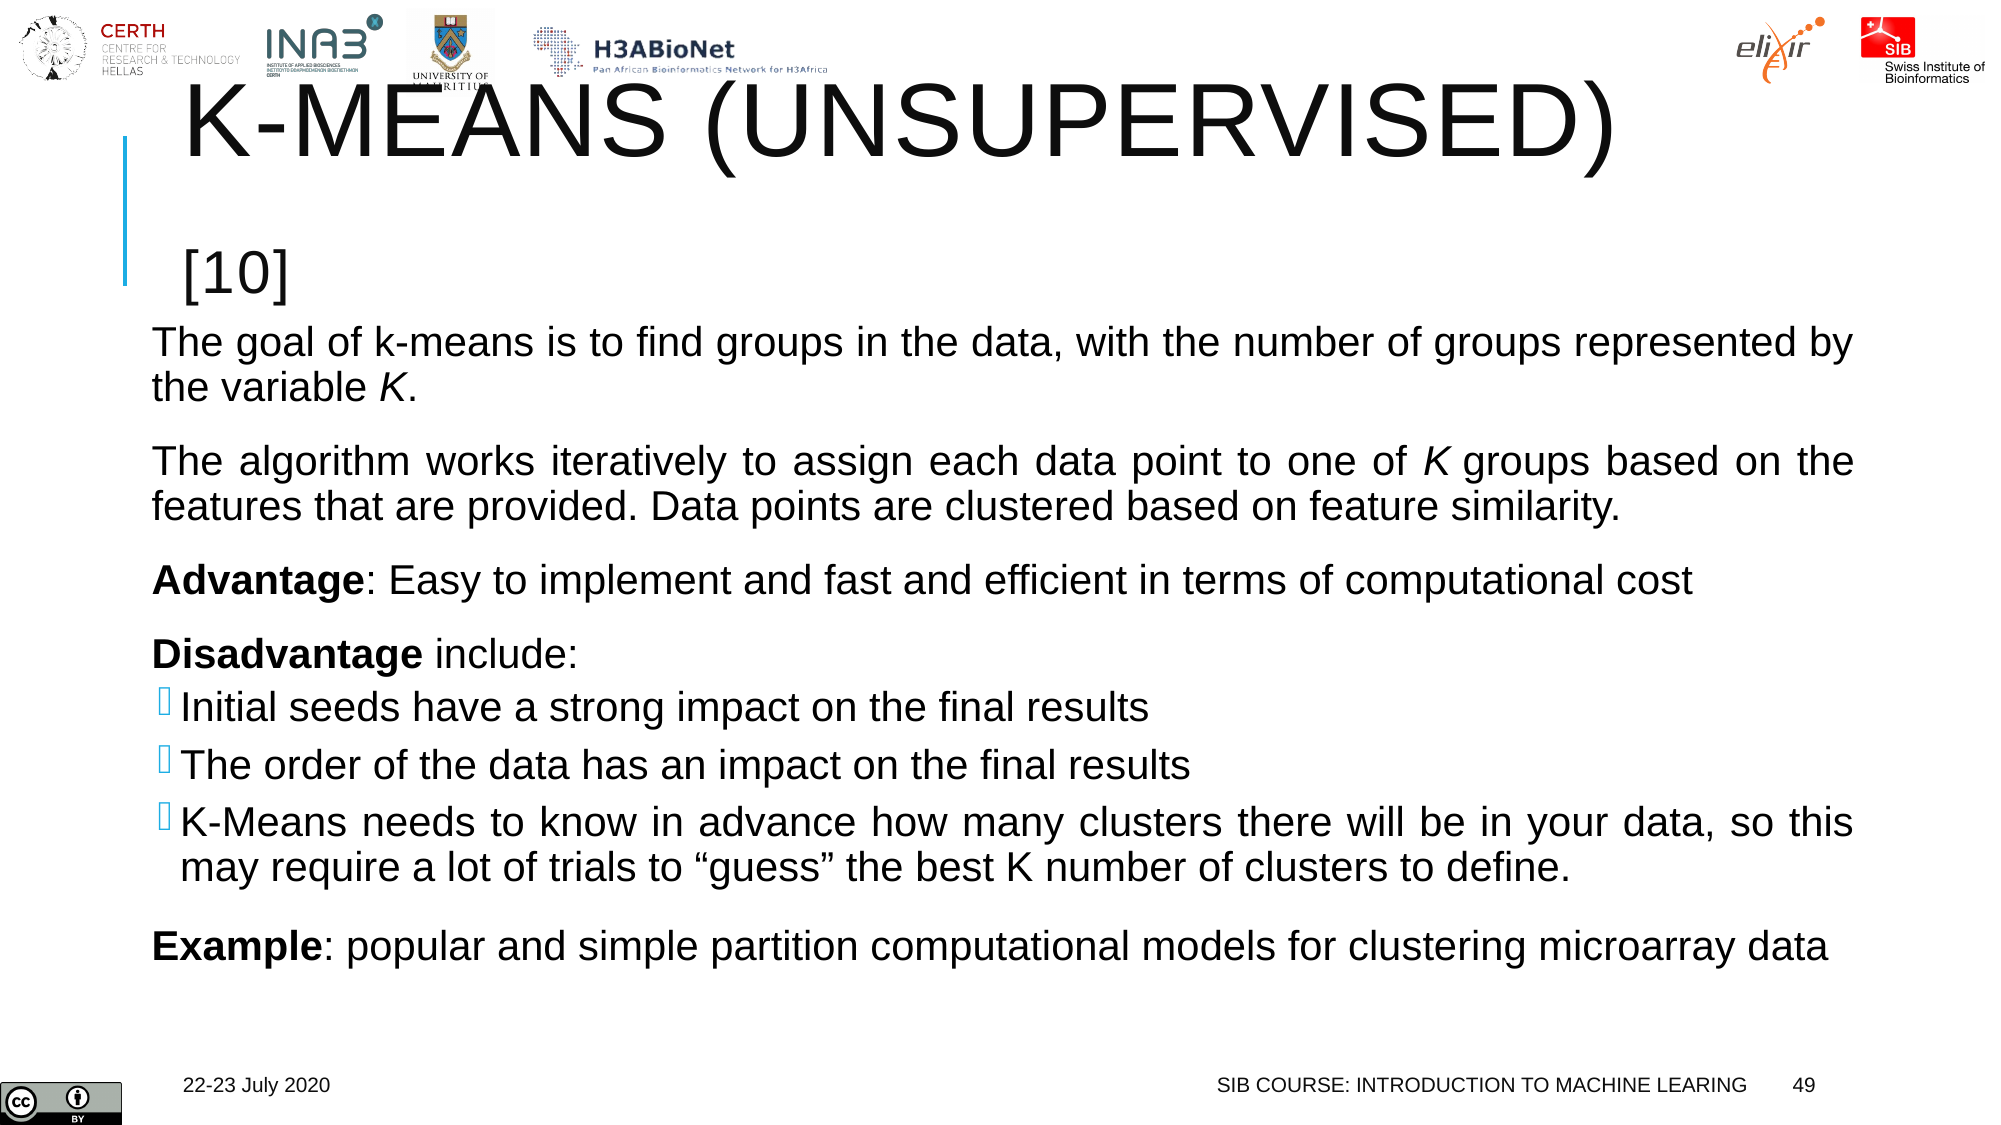

# K-MEANS (Unsupervised) [10]
The goal of k-means is to find groups in the data, with the number of groups represented by the variable K.
The algorithm works iteratively to assign each data point to one of K groups based on the features that are provided. Data points are clustered based on feature similarity.
Advantage: Easy to implement and fast and efficient in terms of computational cost
Disadvantage include:
Initial seeds have a strong impact on the final results
The order of the data has an impact on the final results
K-Means needs to know in advance how many clusters there will be in your data, so this may require a lot of trials to “guess” the best K number of clusters to define.
Example: popular and simple partition computational models for clustering microarray data
22-23 July 2020
SIB Course: Introduction to Machine Learing
49